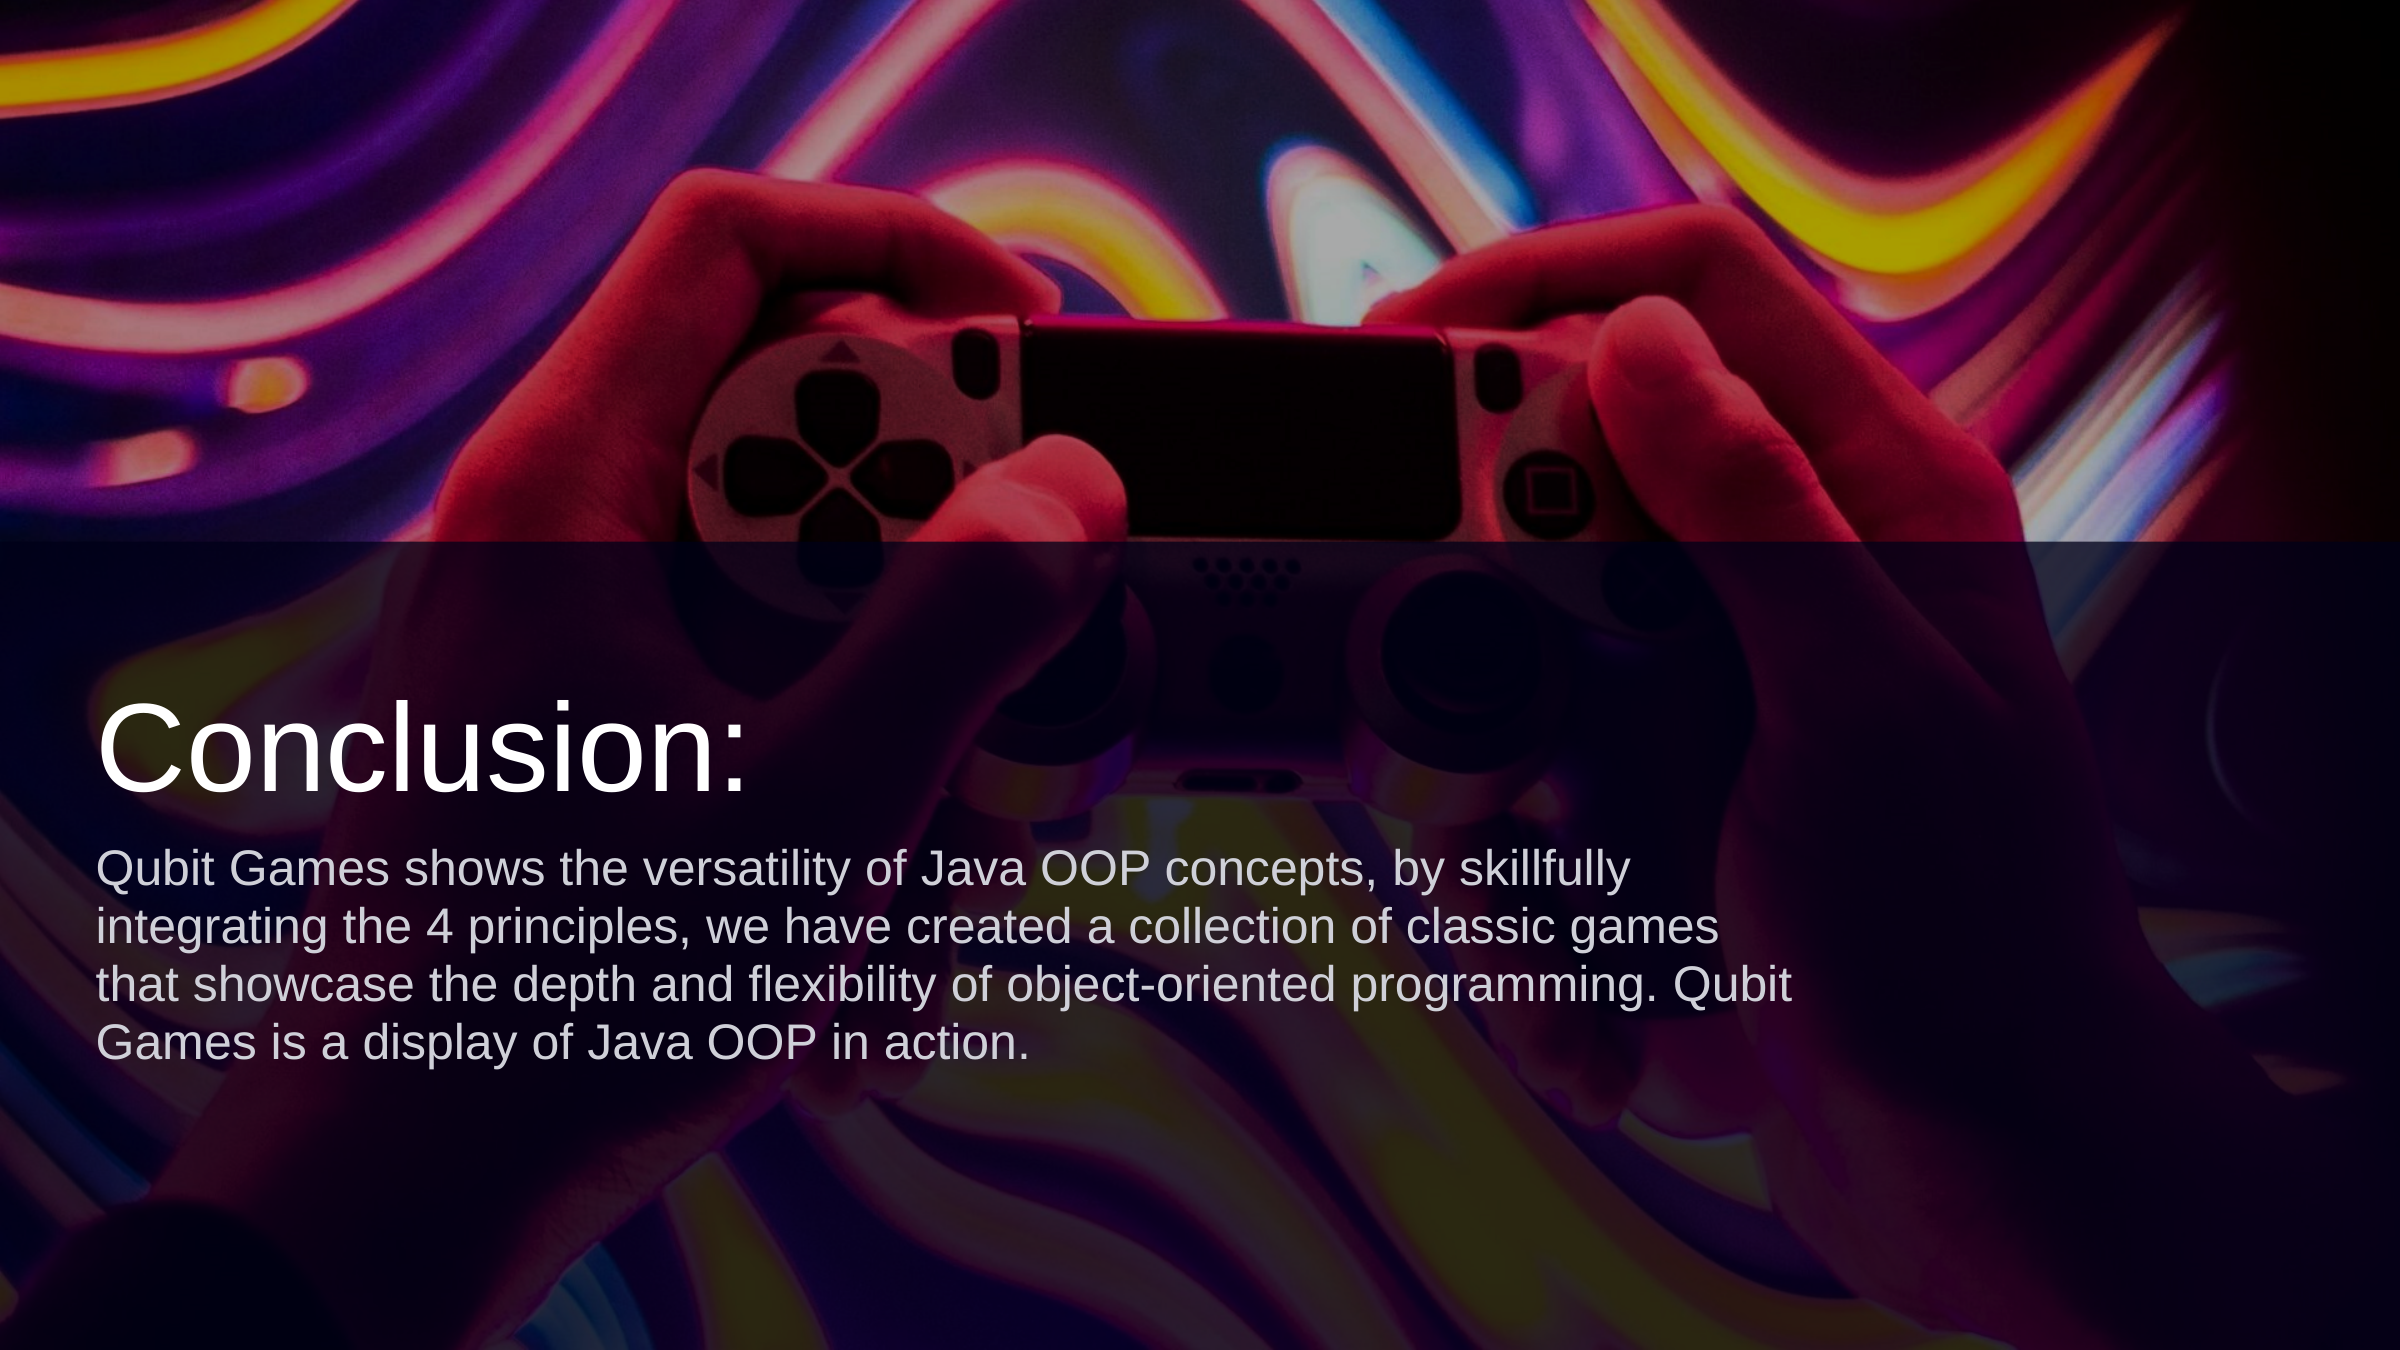

Conclusion:
Qubit Games shows the versatility of Java OOP concepts, by skillfully integrating the 4 principles, we have created a collection of classic games that showcase the depth and flexibility of object-oriented programming. Qubit Games is a display of Java OOP in action.